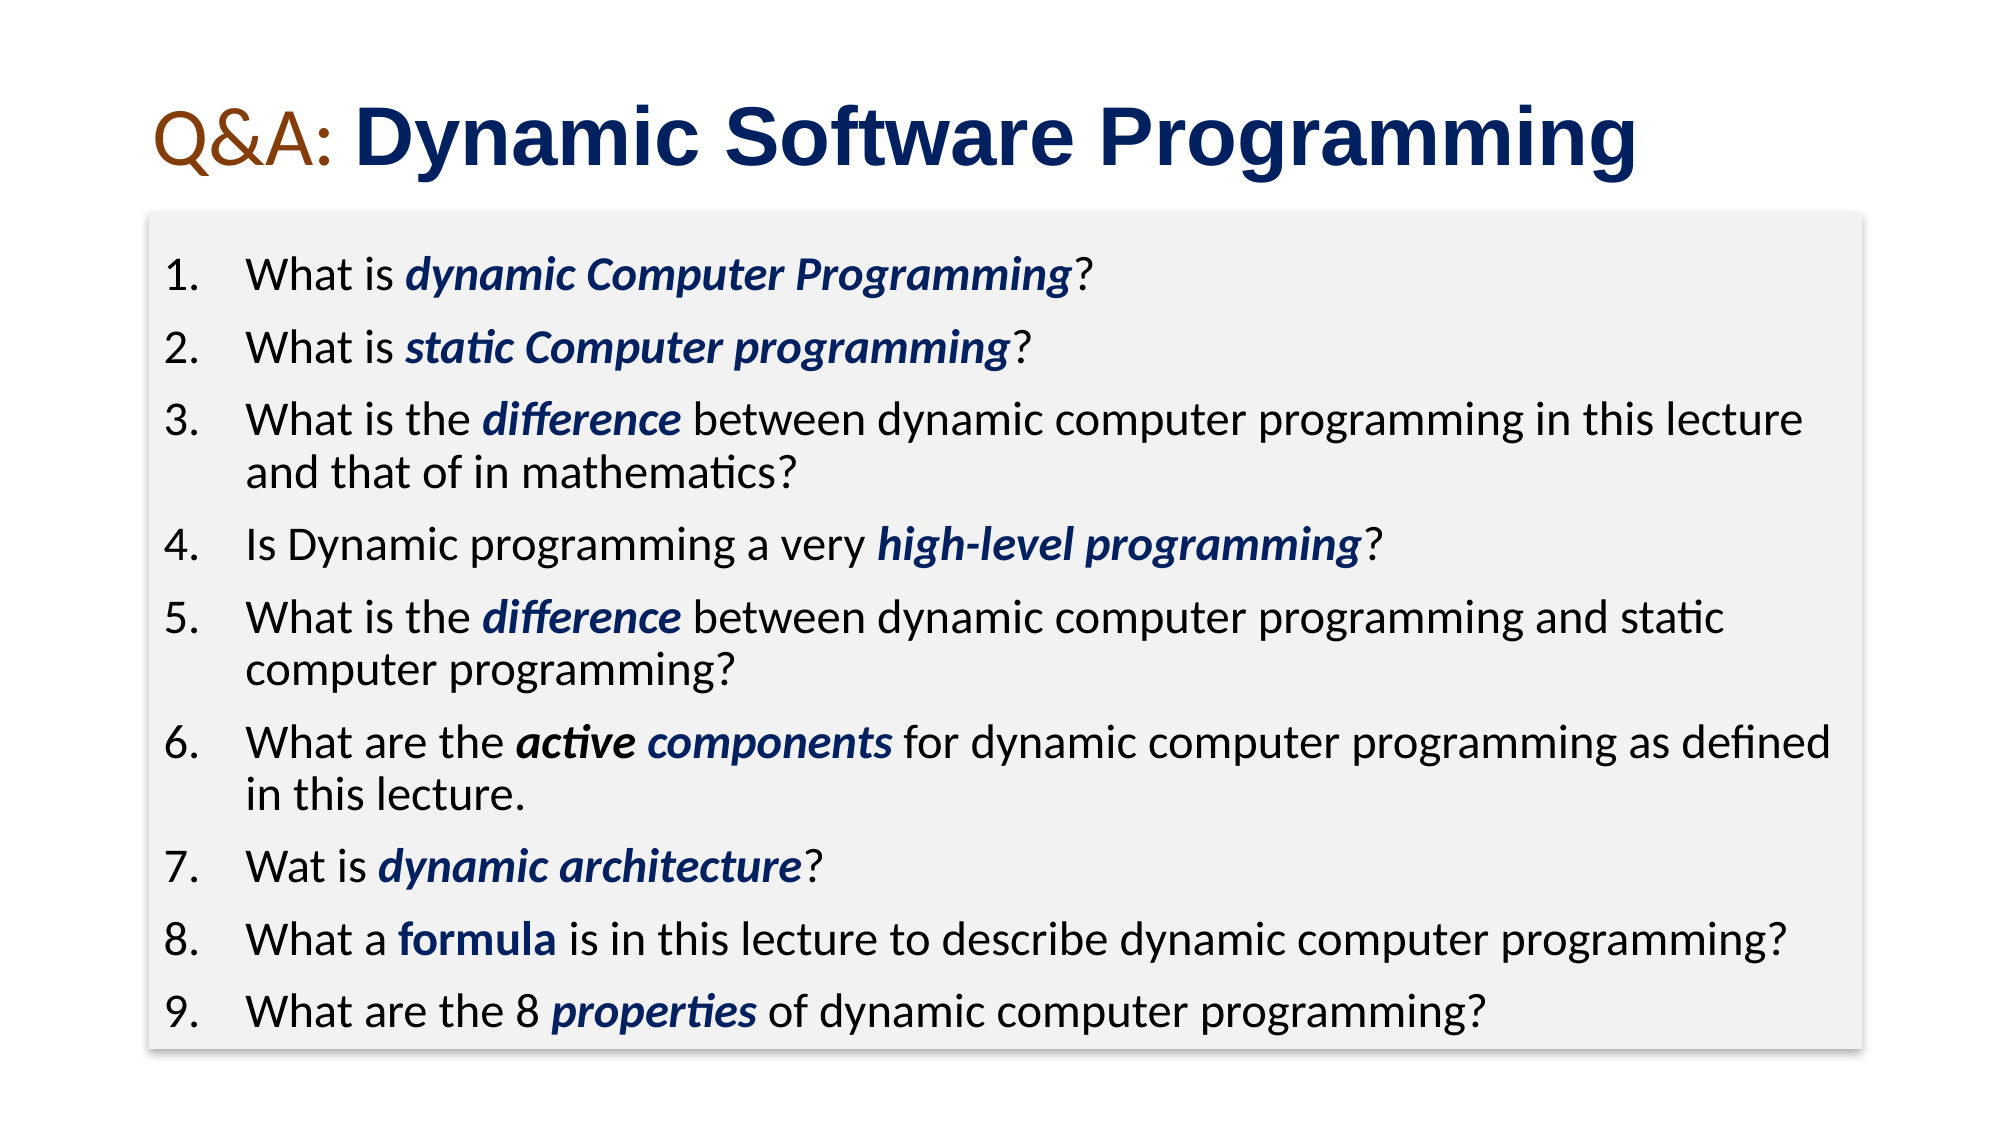

# Q&A: Dynamic Software Programming

What is dynamic Computer Programming?
What is static Computer programming?
What is the difference between dynamic computer programming in this lecture and that of in mathematics?
Is Dynamic programming a very high-level programming?
What is the difference between dynamic computer programming and static computer programming?
What are the active components for dynamic computer programming as defined in this lecture.
Wat is dynamic architecture?
What a formula is in this lecture to describe dynamic computer programming?
What are the 8 properties of dynamic computer programming?